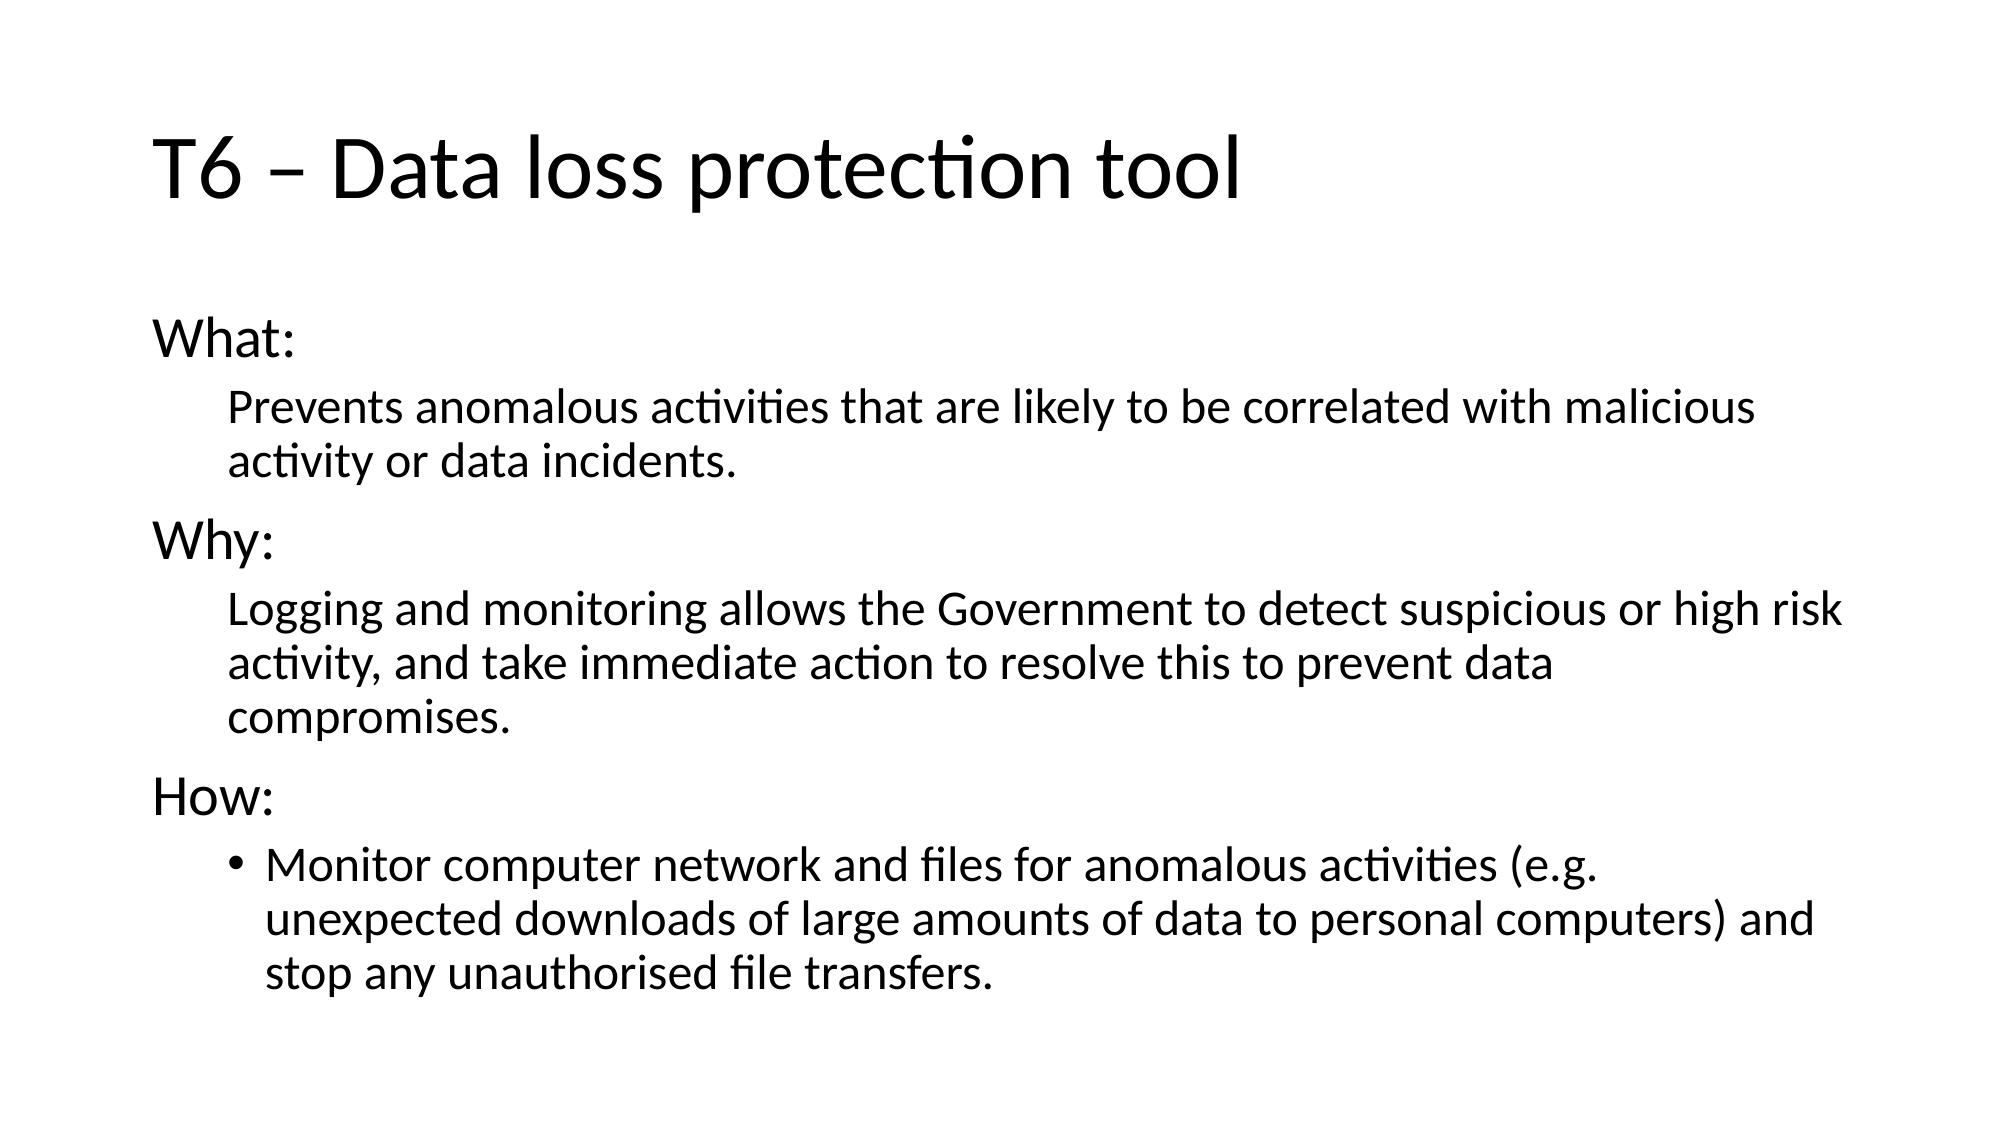

# T6 – Data loss protection tool
What:
Prevents anomalous activities that are likely to be correlated with malicious activity or data incidents.
Why:
Logging and monitoring allows the Government to detect suspicious or high risk activity, and take immediate action to resolve this to prevent data compromises.
How:
Monitor computer network and files for anomalous activities (e.g. unexpected downloads of large amounts of data to personal computers) and stop any unauthorised file transfers.